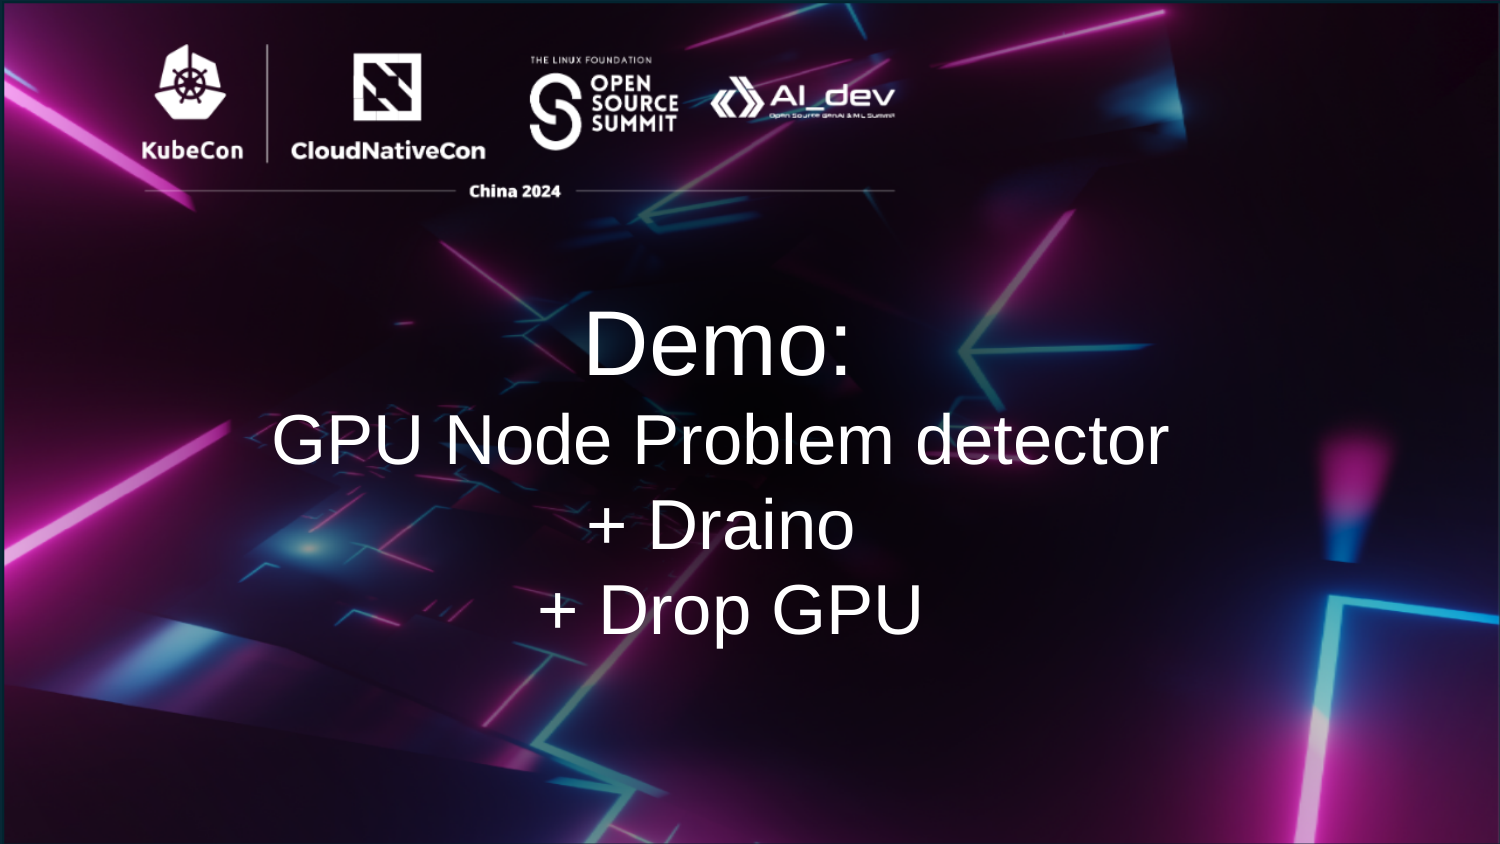

# Demo: GPU Node Problem detector + Draino + Drop GPU